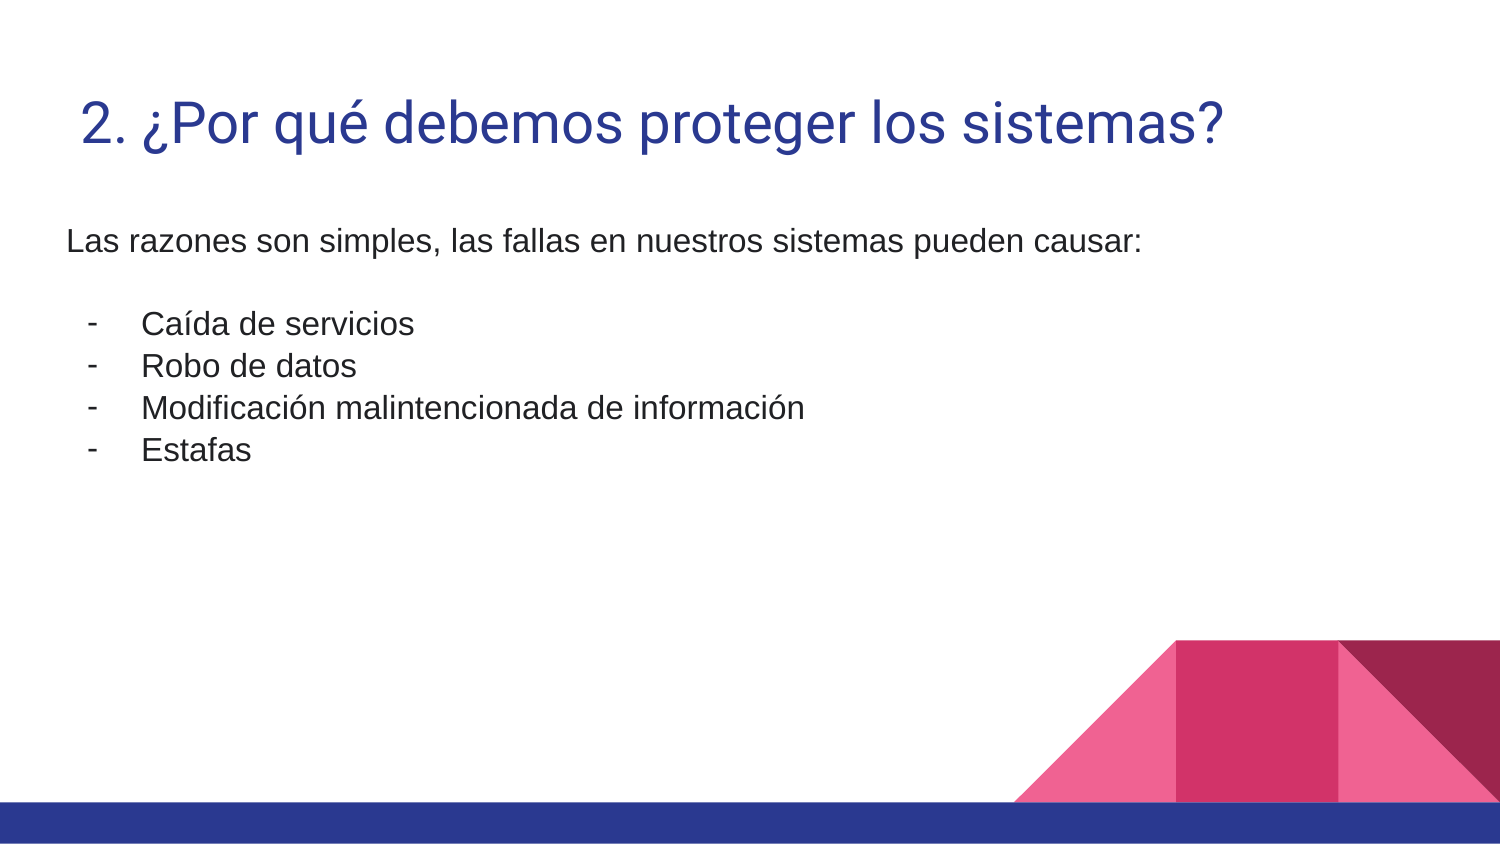

# 2. ¿Por qué debemos proteger los sistemas?
Las razones son simples, las fallas en nuestros sistemas pueden causar:

Caída de servicios
Robo de datos
Modificación malintencionada de información
Estafas